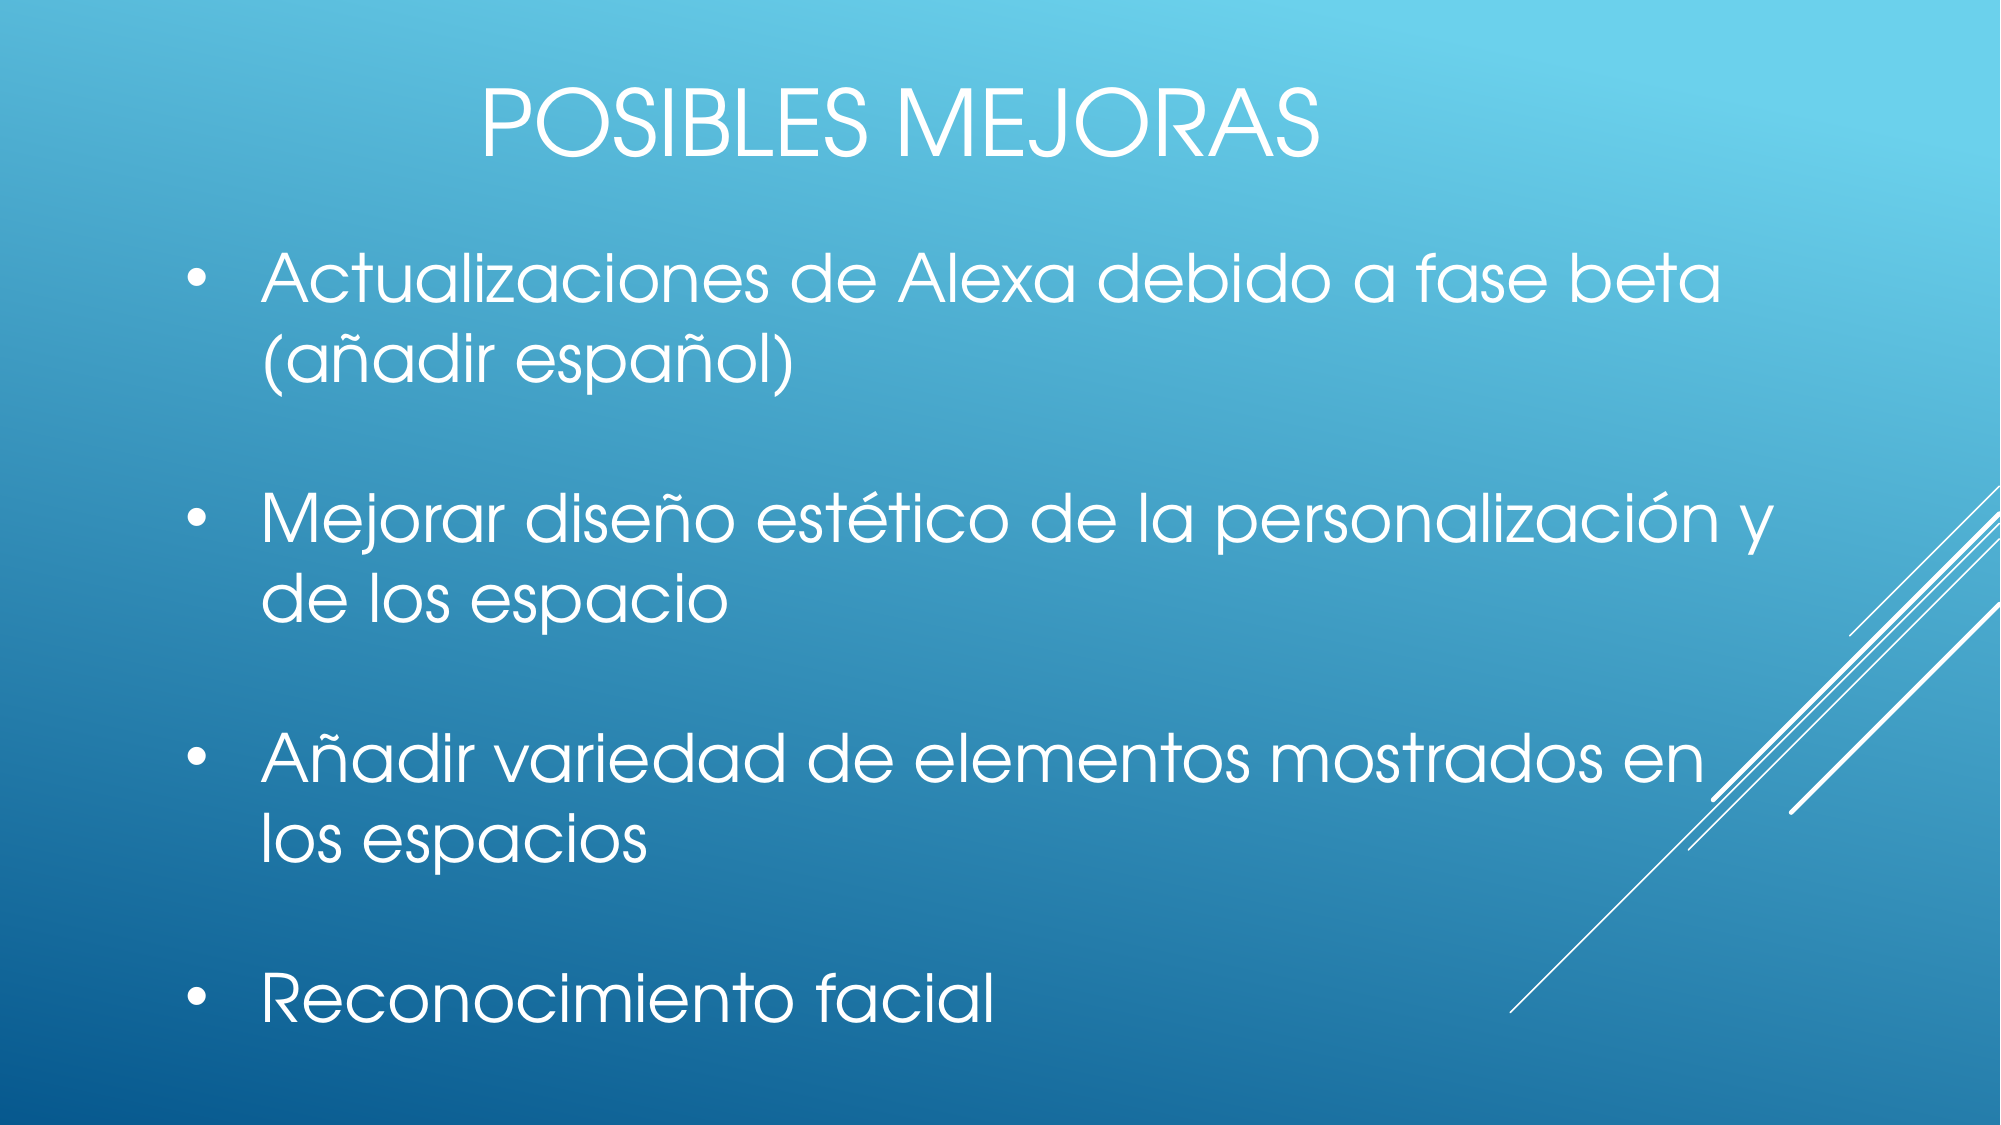

# Posibles mejoras
Actualizaciones de Alexa debido a fase beta (añadir español)

Mejorar diseño estético de la personalización y de los espacio

Añadir variedad de elementos mostrados en los espacios

Reconocimiento facial